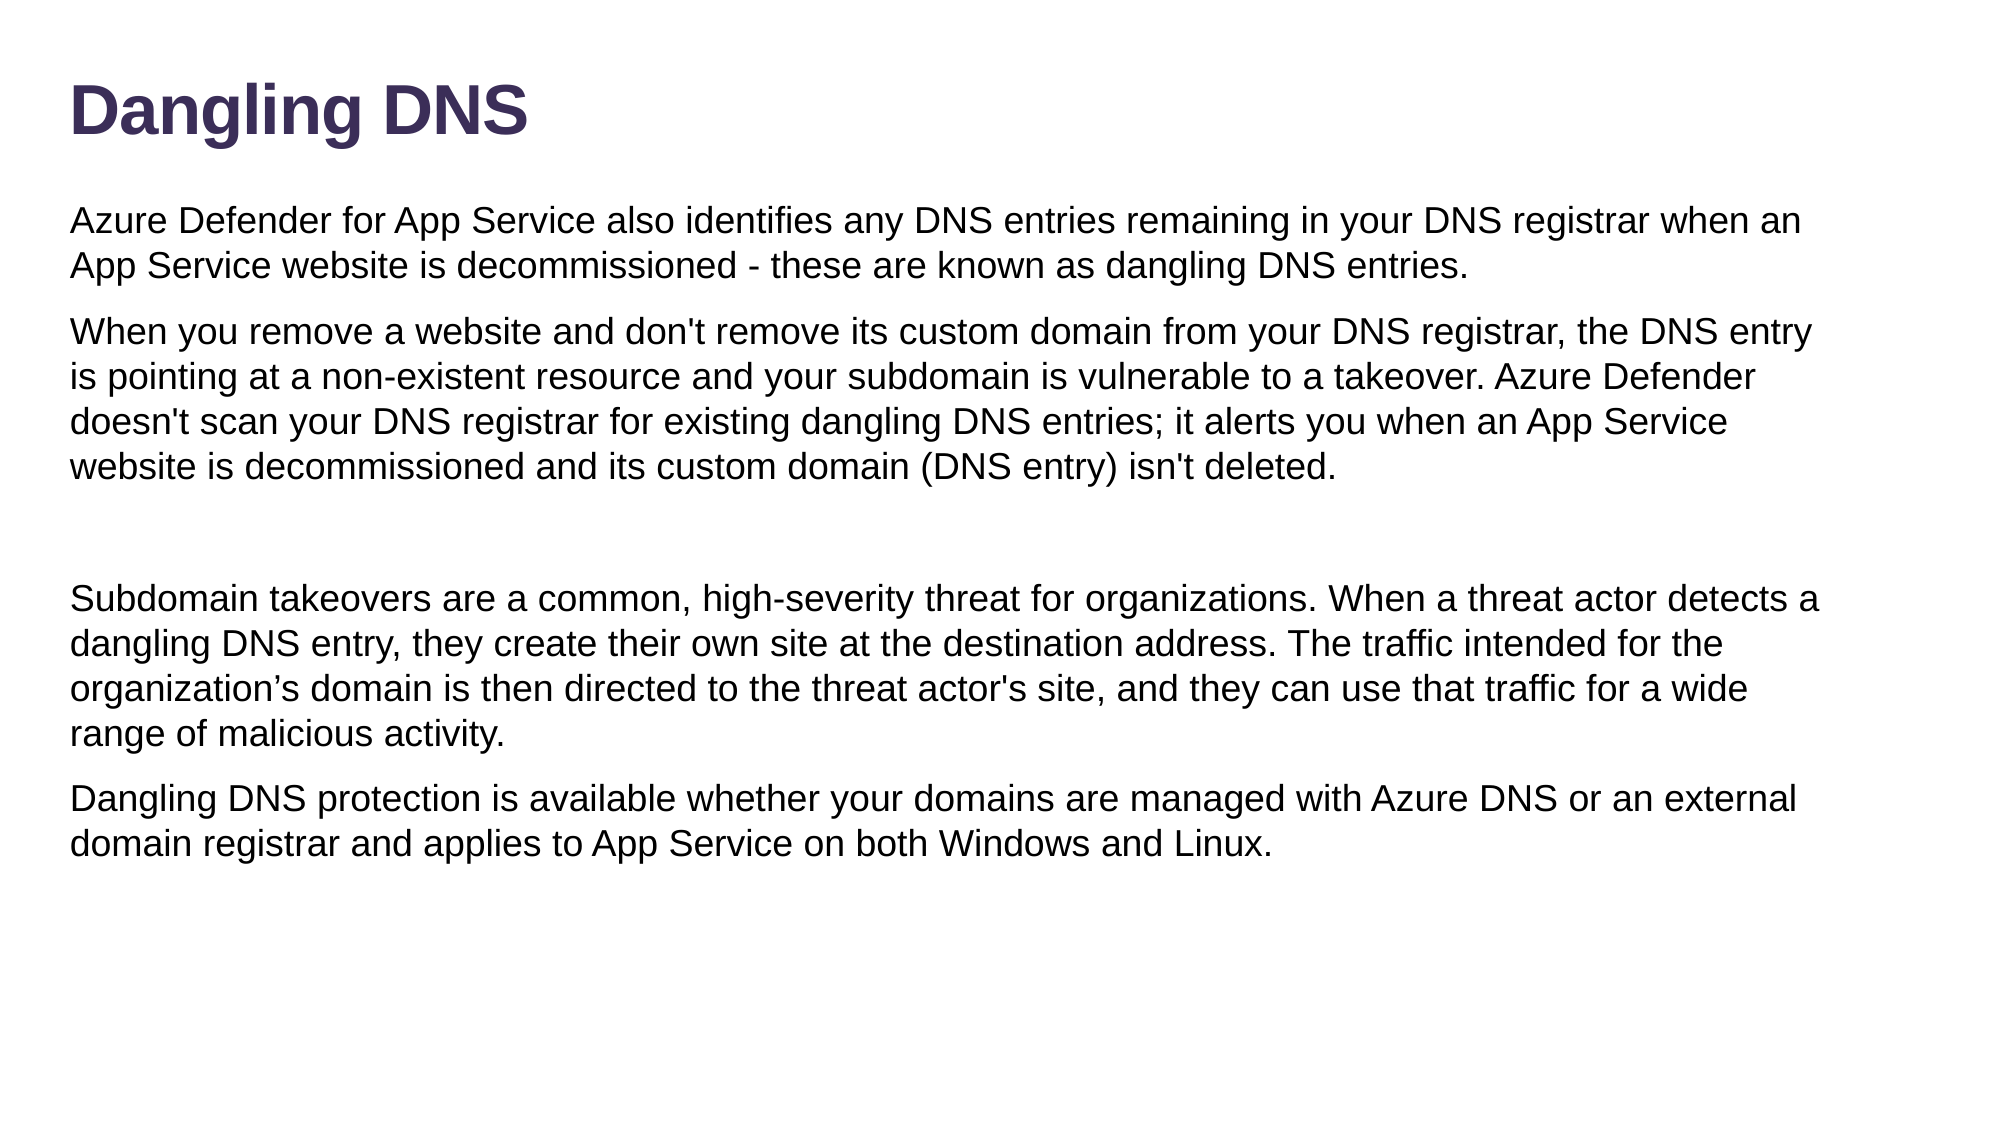

# Dangling DNS
Azure Defender for App Service also identifies any DNS entries remaining in your DNS registrar when an App Service website is decommissioned - these are known as dangling DNS entries.
When you remove a website and don't remove its custom domain from your DNS registrar, the DNS entry is pointing at a non-existent resource and your subdomain is vulnerable to a takeover. Azure Defender doesn't scan your DNS registrar for existing dangling DNS entries; it alerts you when an App Service website is decommissioned and its custom domain (DNS entry) isn't deleted.

Subdomain takeovers are a common, high-severity threat for organizations. When a threat actor detects a dangling DNS entry, they create their own site at the destination address. The traffic intended for the organization’s domain is then directed to the threat actor's site, and they can use that traffic for a wide range of malicious activity.
Dangling DNS protection is available whether your domains are managed with Azure DNS or an external domain registrar and applies to App Service on both Windows and Linux.